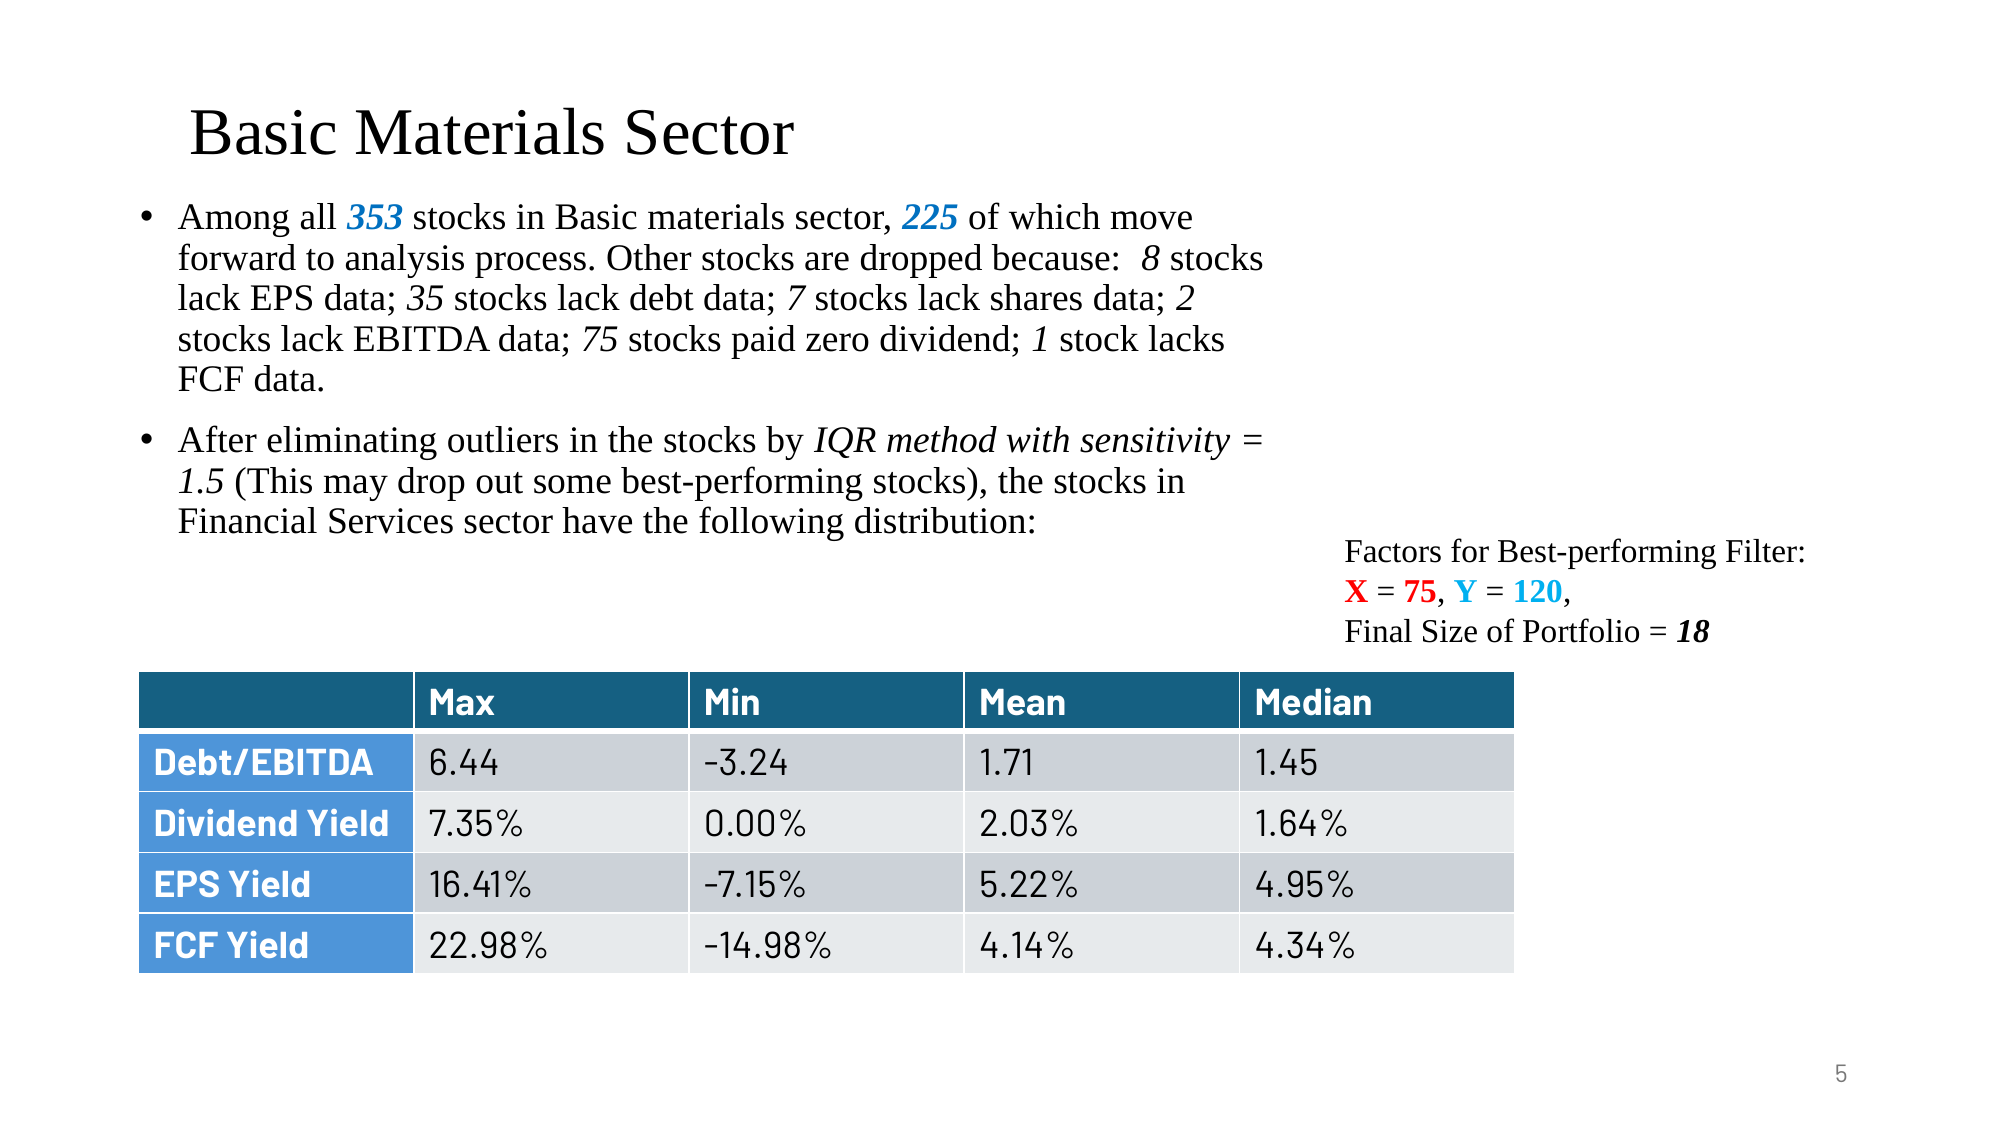

# Basic Materials Sector

Among all 353 stocks in Basic materials sector, 225 of which move forward to analysis process. Other stocks are dropped because:  8 stocks lack EPS data; 35 stocks lack debt data; 7 stocks lack shares data; 2 stocks lack EBITDA data; 75 stocks paid zero dividend; 1 stock lacks FCF data.
After eliminating outliers in the stocks by IQR method with sensitivity = 1.5 (This may drop out some best-performing stocks), the stocks in Financial Services sector have the following distribution:
Factors for Best-performing Filter:
X = 75, Y = 120,
Final Size of Portfolio = 18
|  | Max | Min | Mean | Median |
| --- | --- | --- | --- | --- |
| Debt/EBITDA | 6.44 | -3.24 | 1.71 | 1.45 |
| Dividend Yield | 7.35% | 0.00% | 2.03% | 1.64% |
| EPS Yield | 16.41% | -7.15% | 5.22% | 4.95% |
| FCF Yield | 22.98% | -14.98% | 4.14% | 4.34% |
5